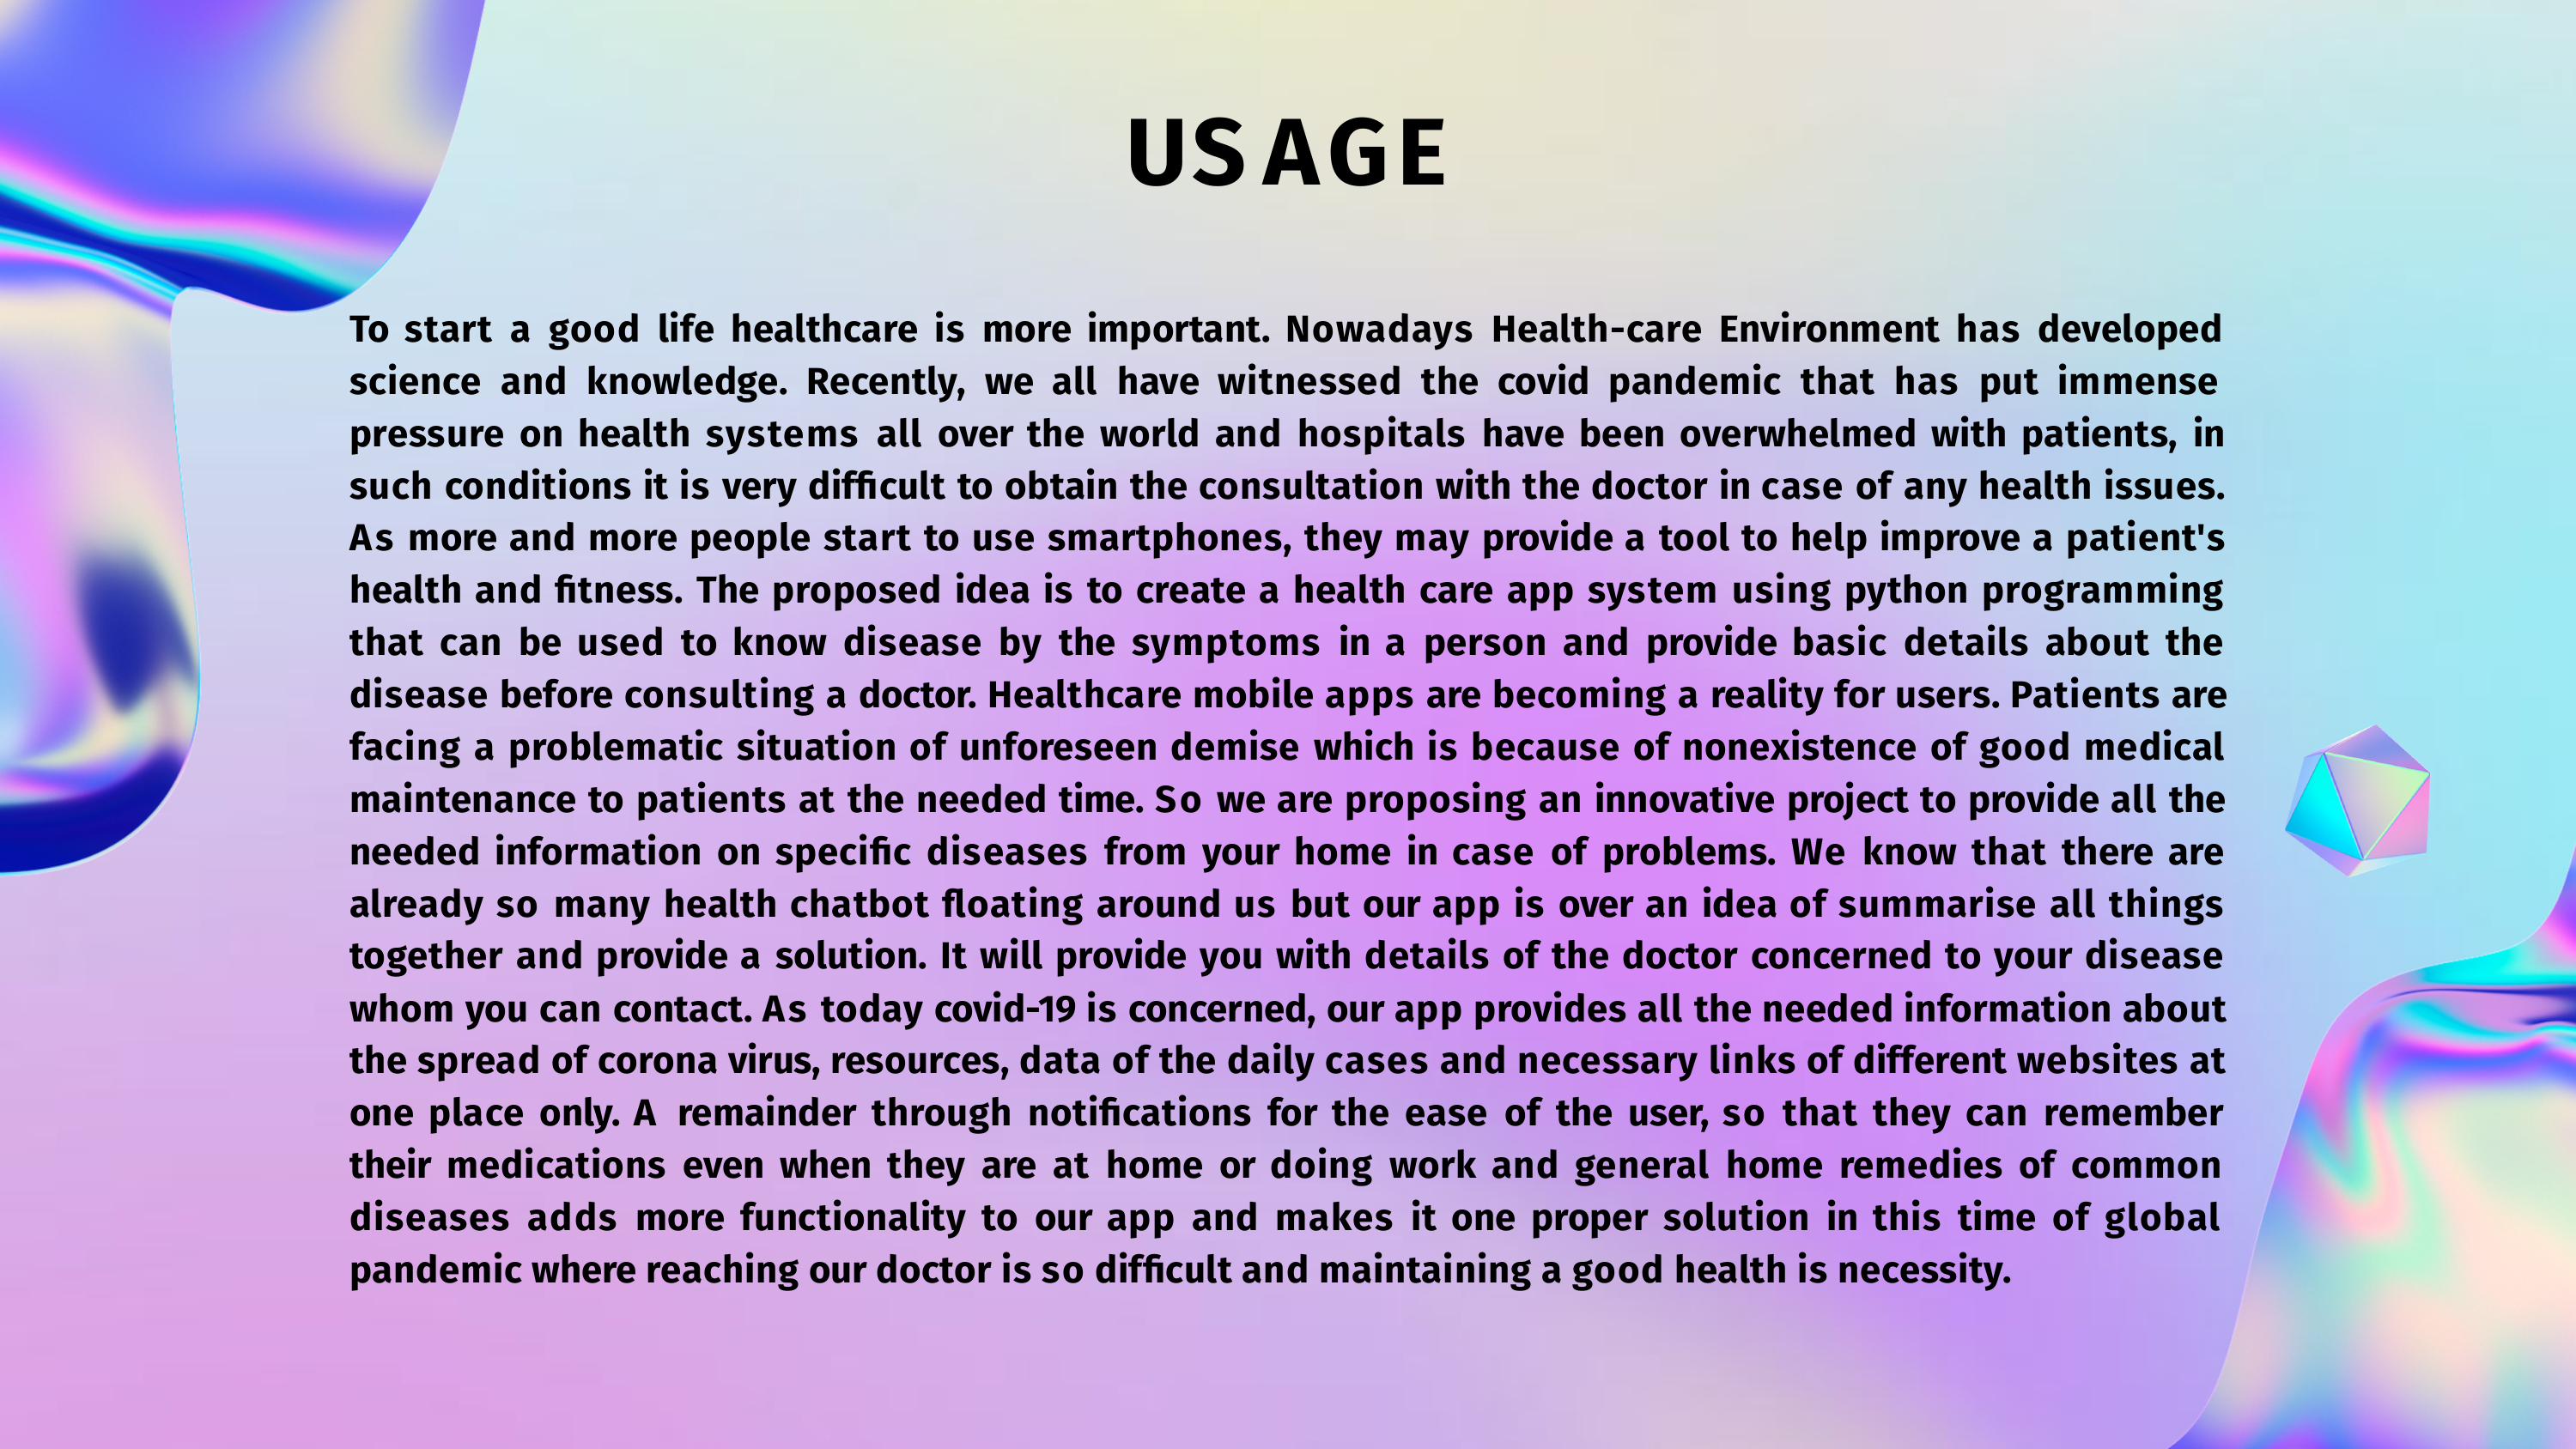

# USAGE
To start a good life healthcare is more important. Nowadays Health-care Environment has developed  science and knowledge. Recently, we all have witnessed the covid pandemic that has put immense  pressure on health systems all over the world and hospitals have been overwhelmed with patients, in  such conditions it is very difficult to obtain the consultation with the doctor in case of any health issues.  As more and more people start to use smartphones, they may provide a tool to help improve a patient's  health and fitness. The proposed idea is to create a health care app system using python programming  that can be used to know disease by the symptoms in a person and provide basic details about the  disease before consulting a doctor. Healthcare mobile apps are becoming a reality for users. Patients are  facing a problematic situation of unforeseen demise which is because of nonexistence of good medical  maintenance to patients at the needed time. So we are proposing an innovative project to provide all the  needed information on specific diseases from your home in case of problems. We know that there are  already so many health chatbot floating around us but our app is over an idea of summarise all things  together and provide a solution. It will provide you with details of the doctor concerned to your disease  whom you can contact. As today covid-19 is concerned, our app provides all the needed information about  the spread of corona virus, resources, data of the daily cases and necessary links of different websites at  one place only. A remainder through notifications for the ease of the user, so that they can remember  their medications even when they are at home or doing work and general home remedies of common  diseases adds more functionality to our app and makes it one proper solution in this time of global  pandemic where reaching our doctor is so difficult and maintaining a good health is necessity.